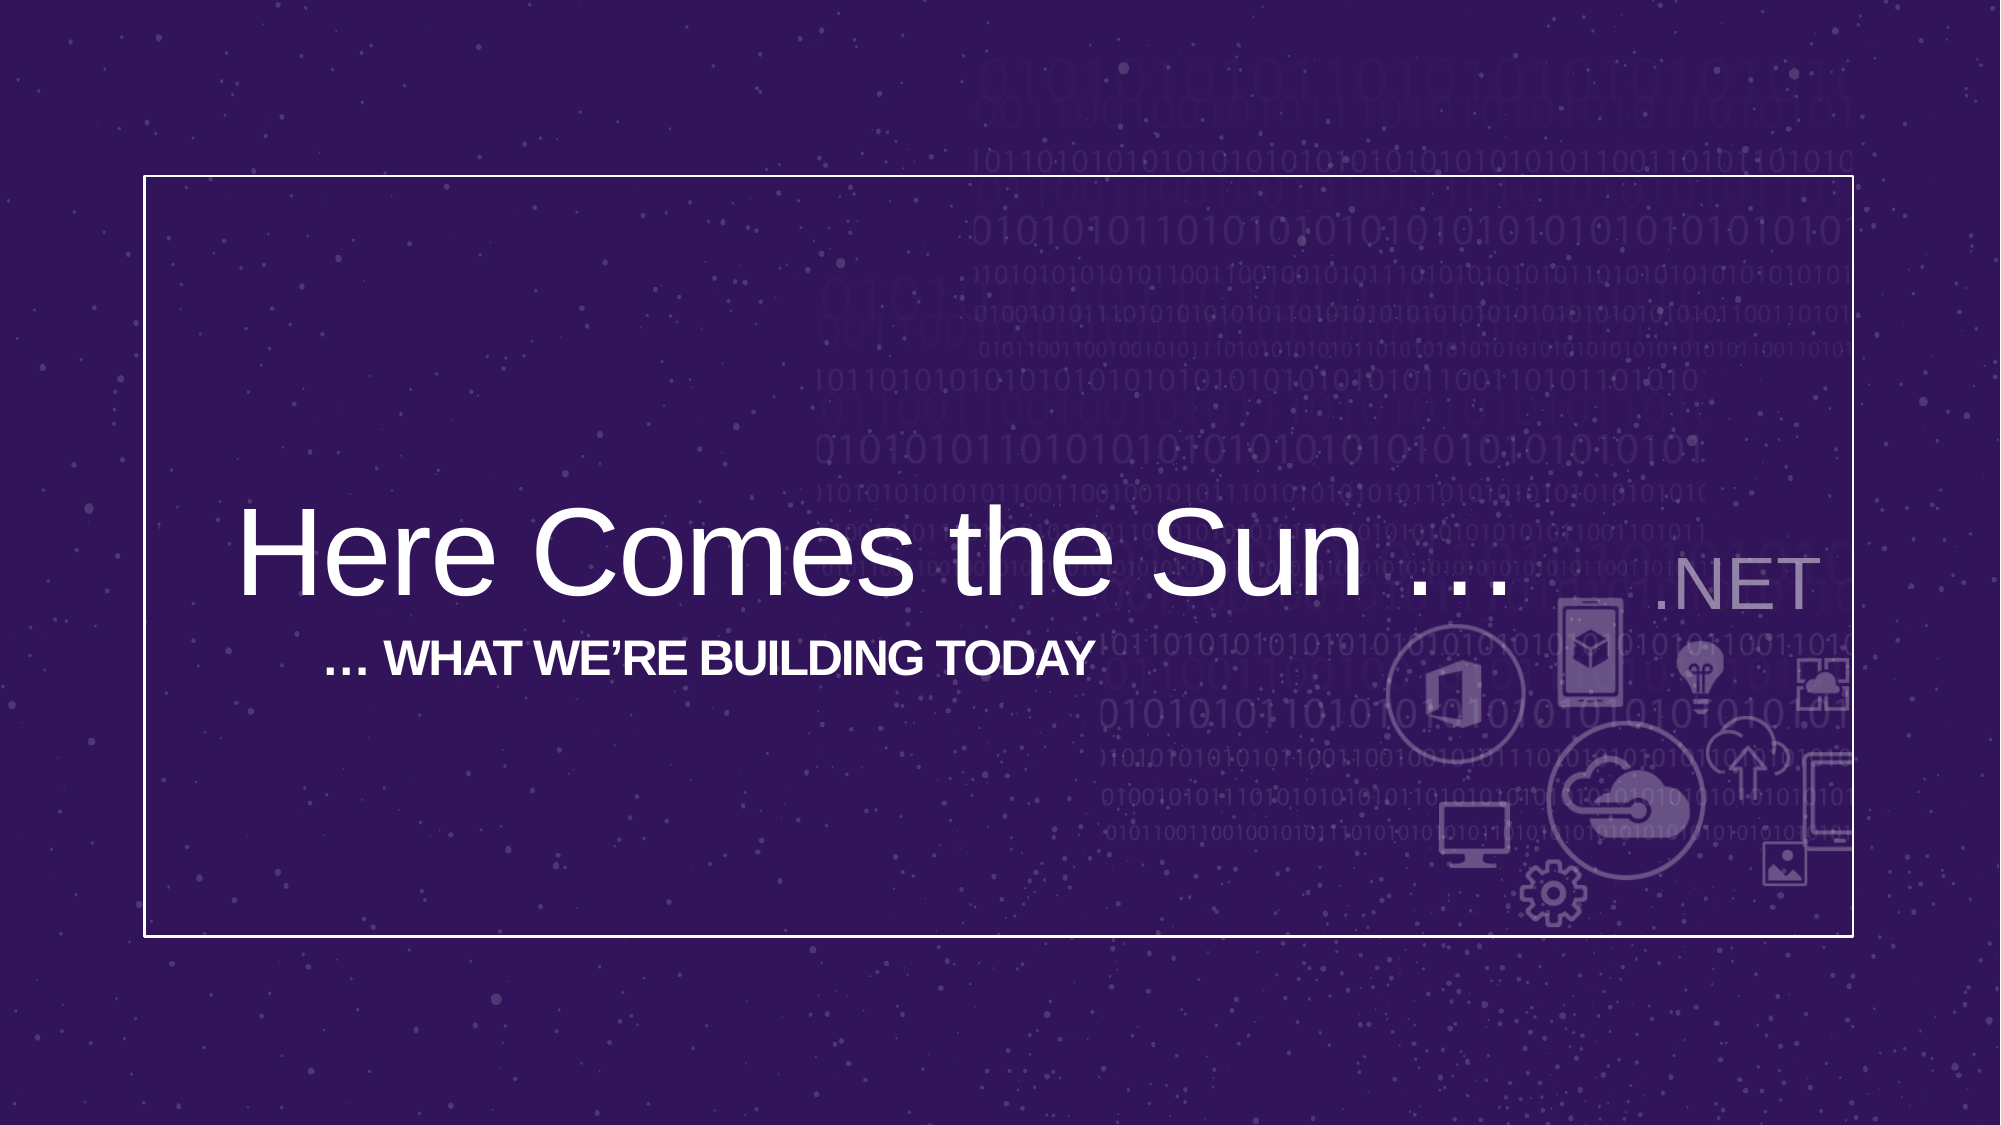

# Here Comes the Sun …
… WHAT WE’RE BUILDING TODAY